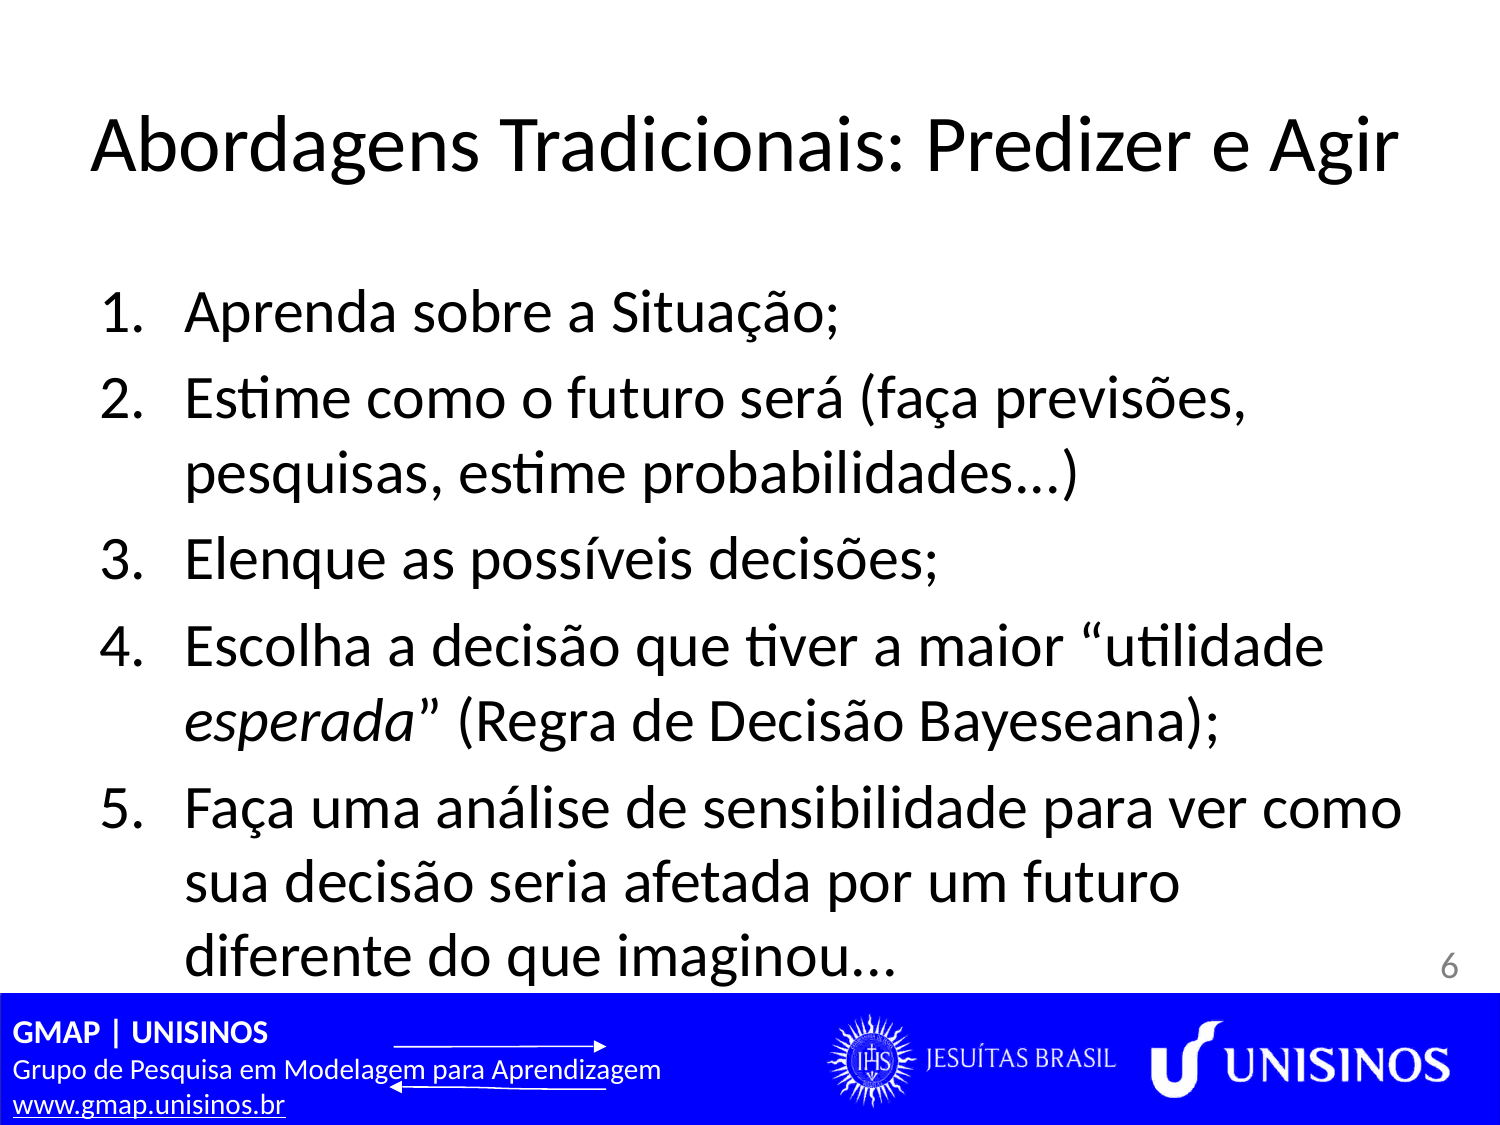

# Abordagens Tradicionais: Predizer e Agir
Aprenda sobre a Situação;
Estime como o futuro será (faça previsões, pesquisas, estime probabilidades...)
Elenque as possíveis decisões;
Escolha a decisão que tiver a maior “utilidade esperada” (Regra de Decisão Bayeseana);
Faça uma análise de sensibilidade para ver como sua decisão seria afetada por um futuro diferente do que imaginou...